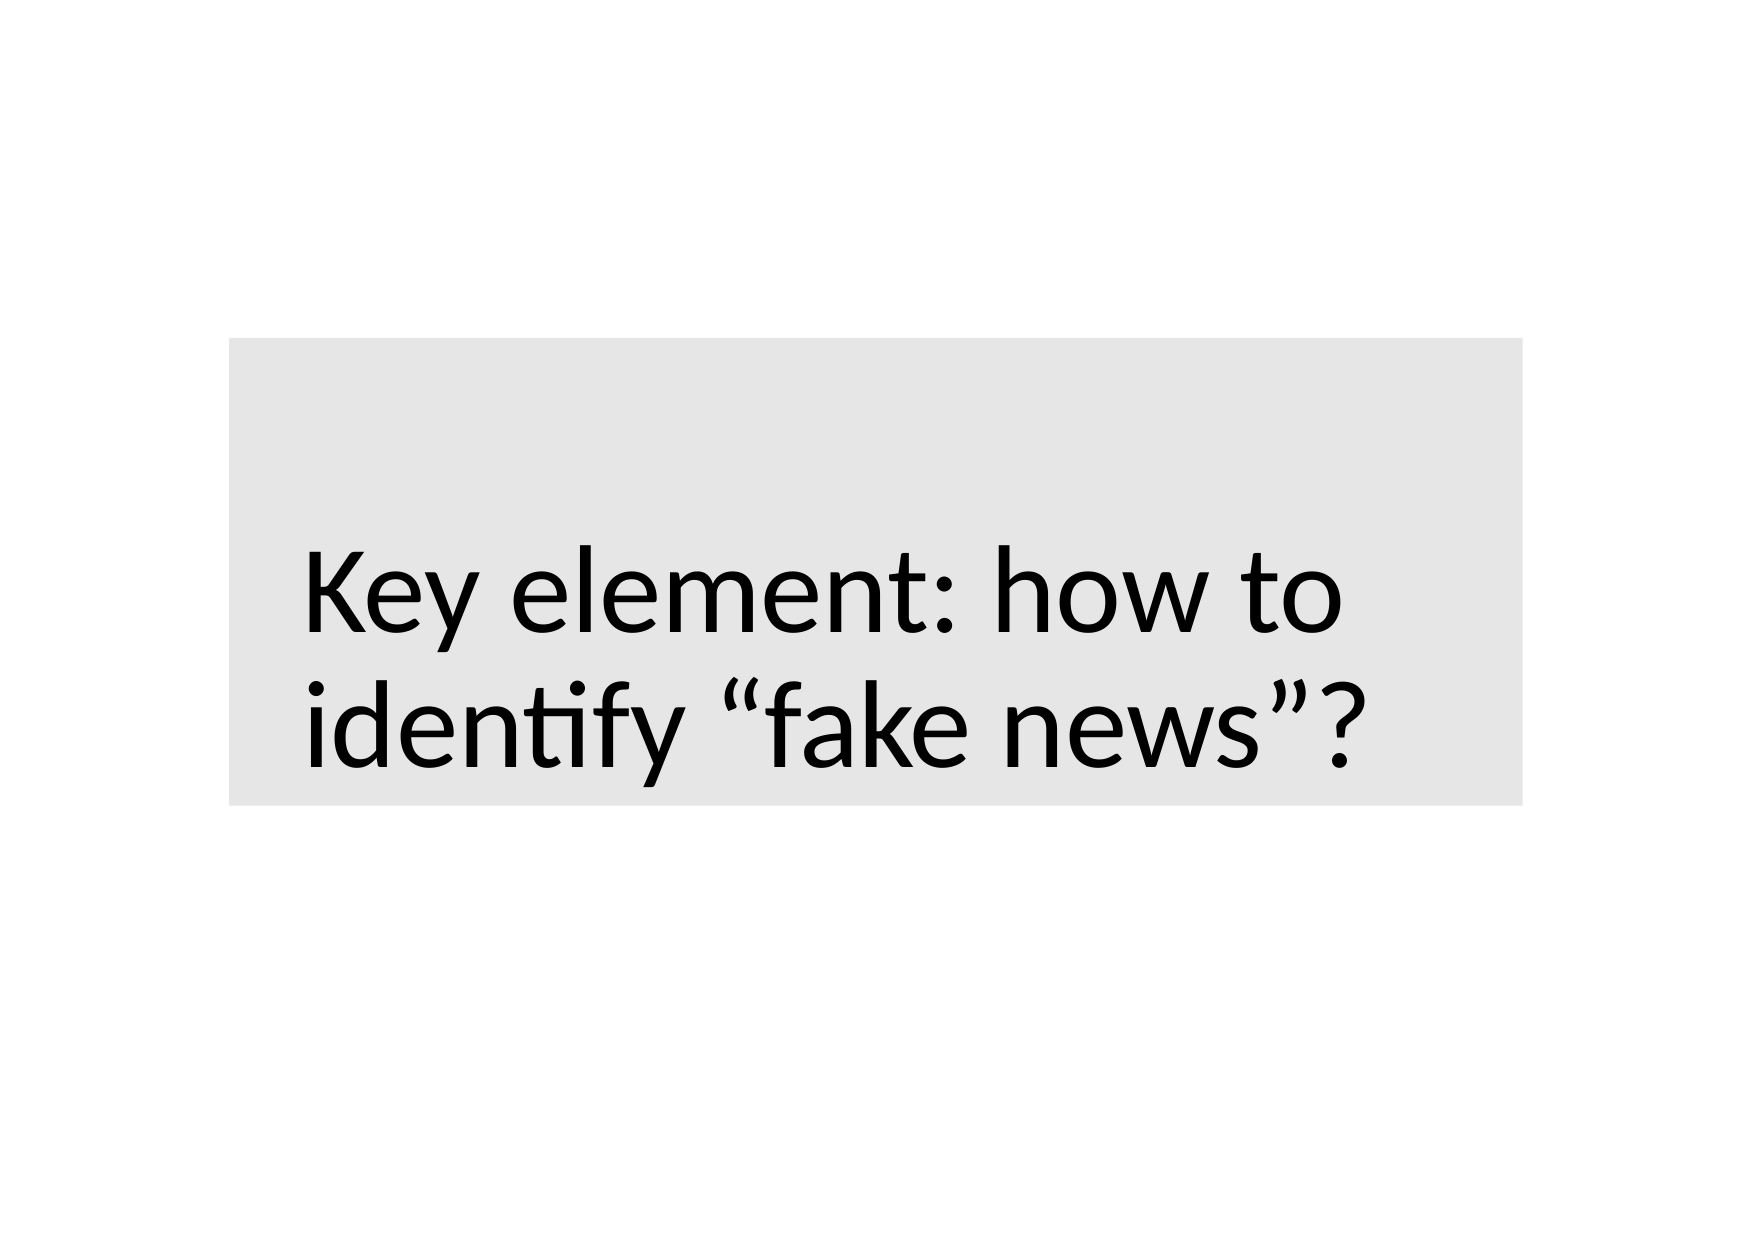

# Key element: how to  identify “fake news”?